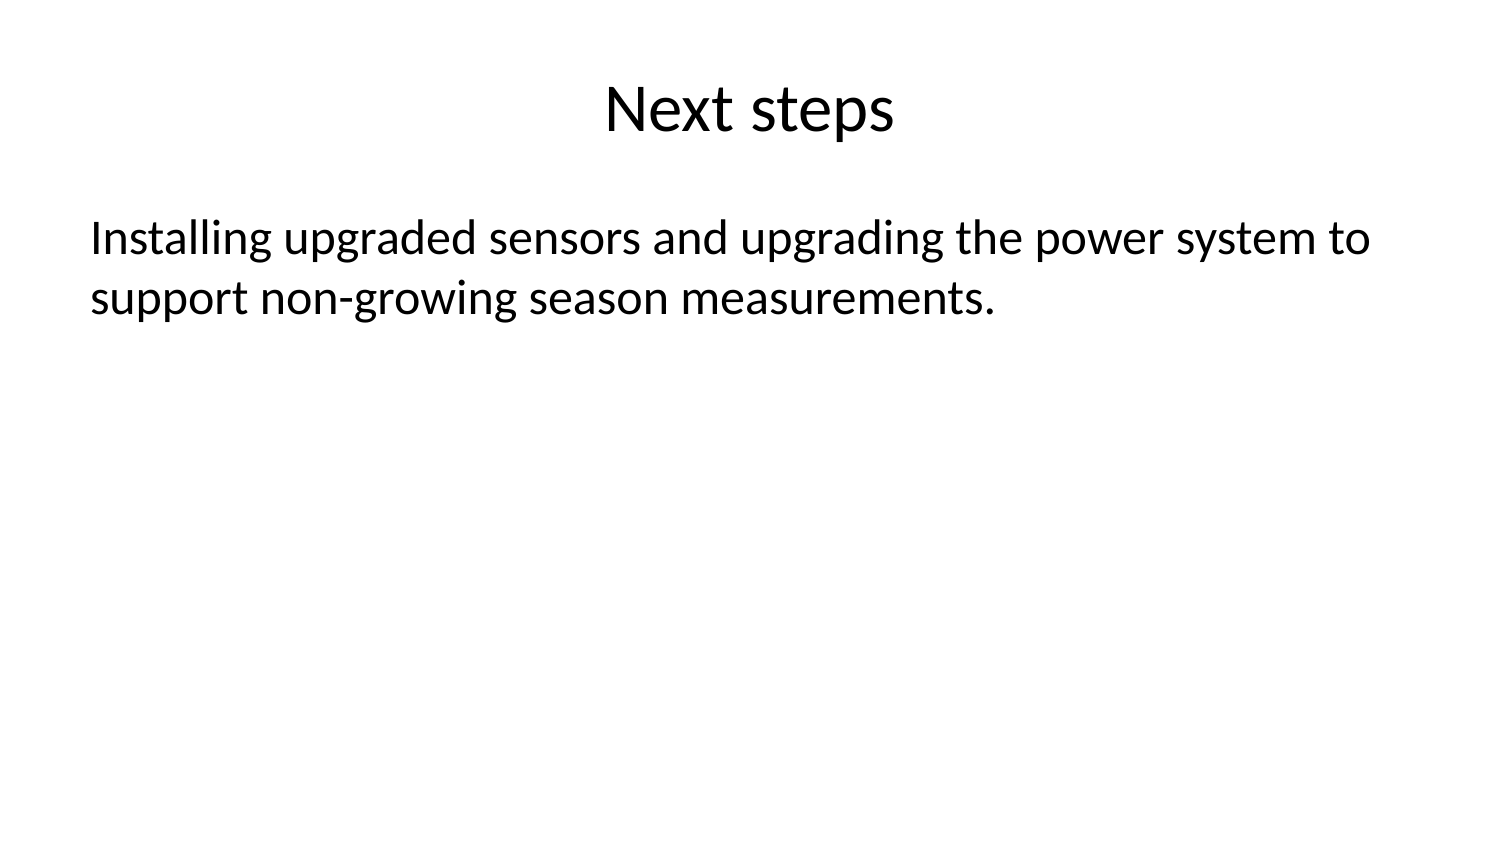

# Next steps
Installing upgraded sensors and upgrading the power system to support non-growing season measurements.